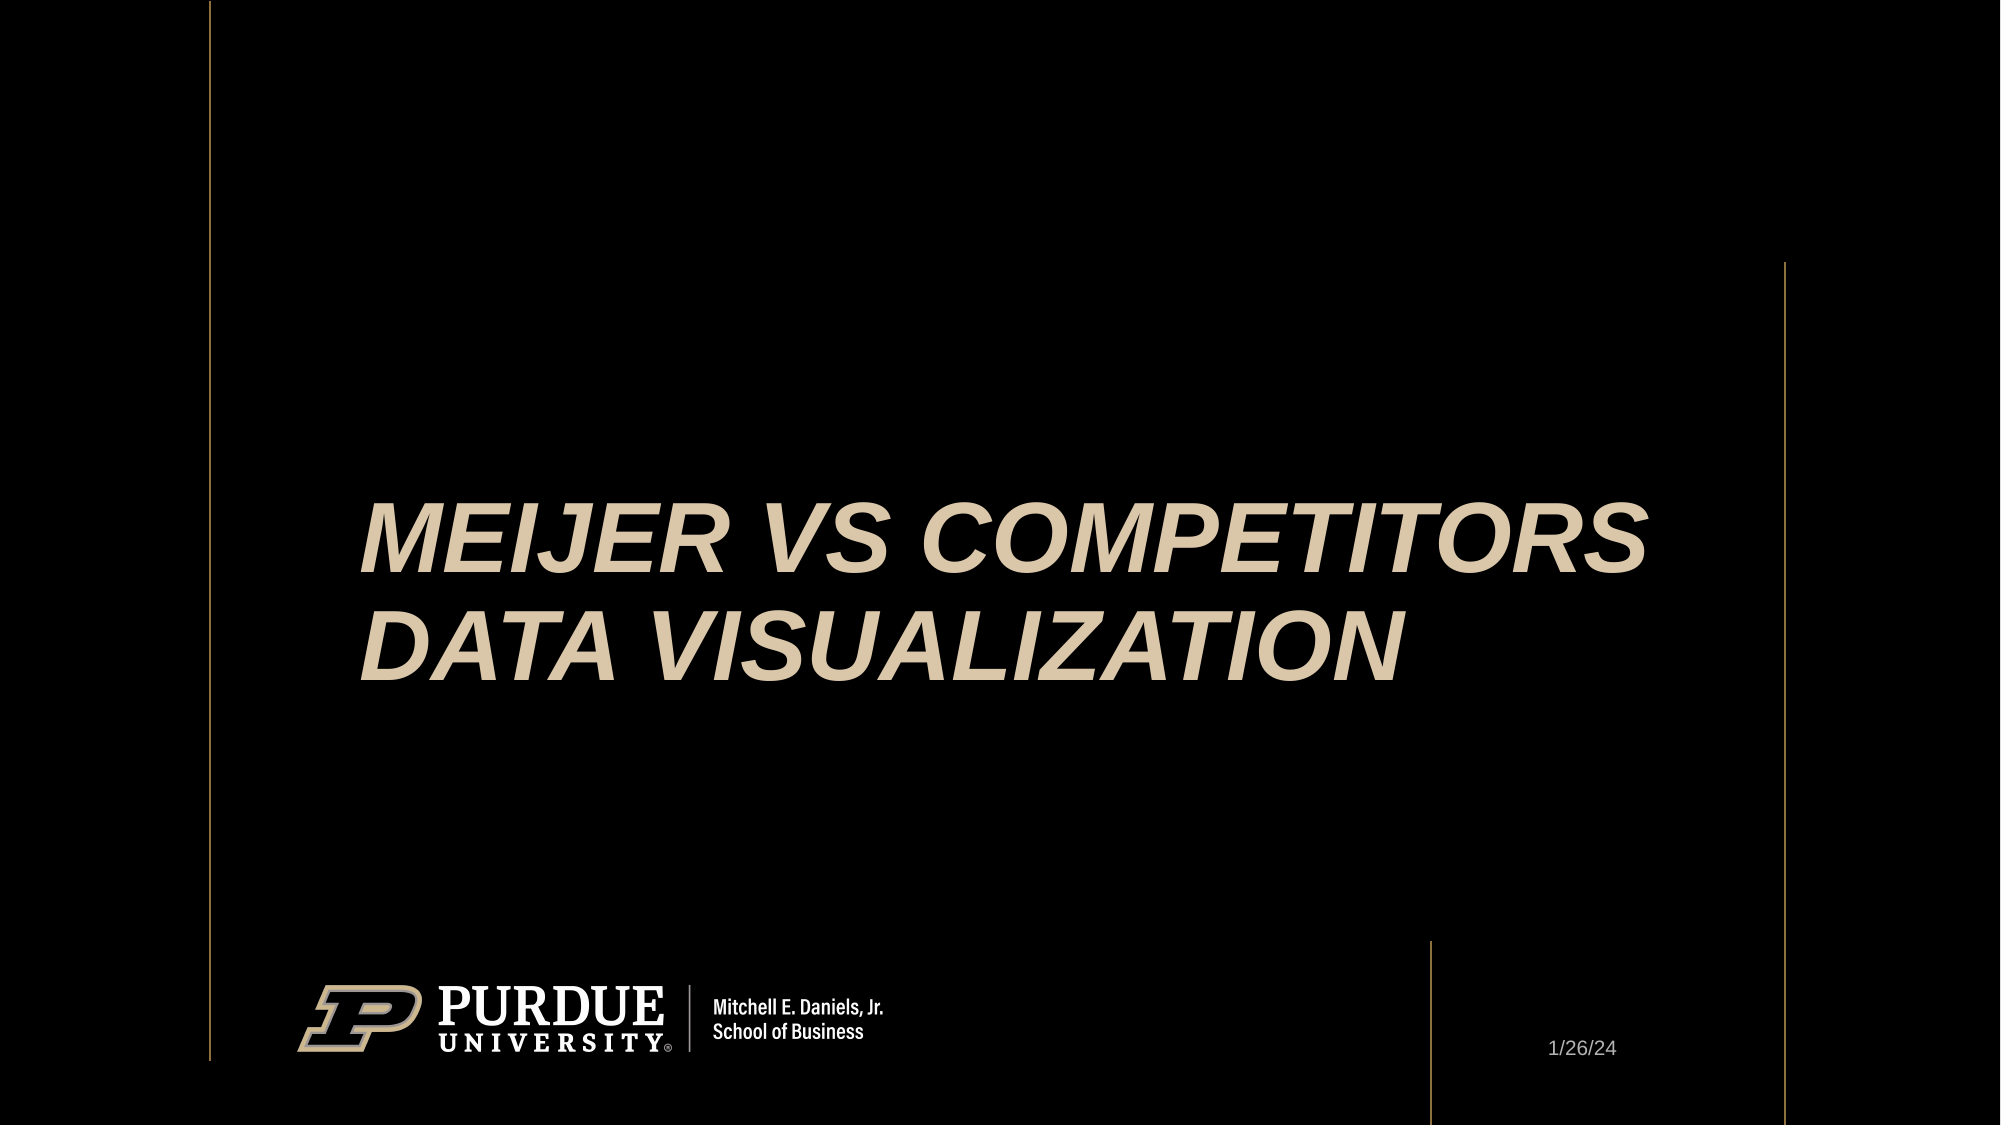

# Meijer vs Competitors Data Visualization
25
1/26/24